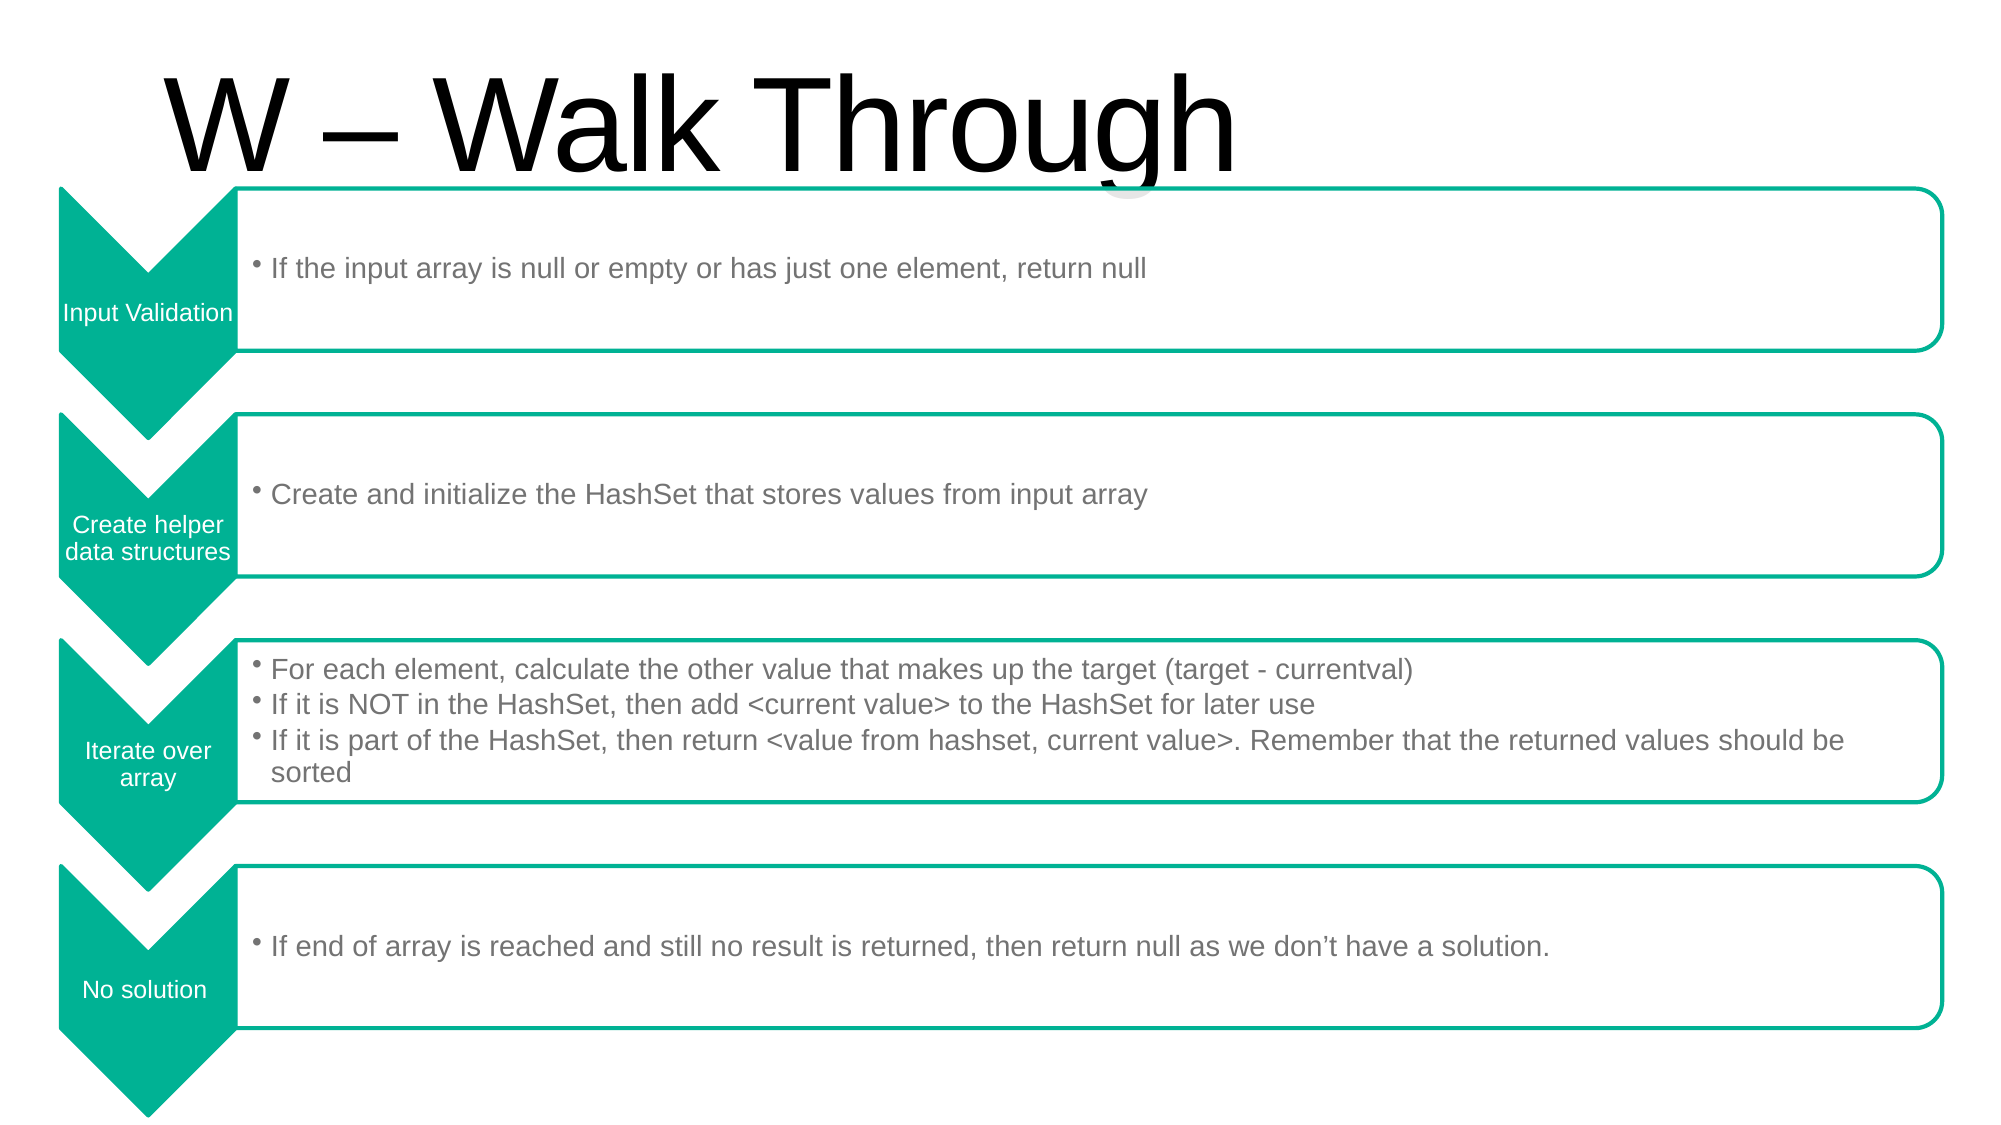

# W – Walk Through
Input Validation
If the input array is null or empty or has just one element, return null
Create helper data structures
Create and initialize the HashSet that stores values from input array
Iterate over array
For each element, calculate the other value that makes up the target (target - currentval)
If it is NOT in the HashSet, then add <current value> to the HashSet for later use
If it is part of the HashSet, then return <value from hashset, current value>. Remember that the returned values should be sorted
No solution
If end of array is reached and still no result is returned, then return null as we don’t have a solution.